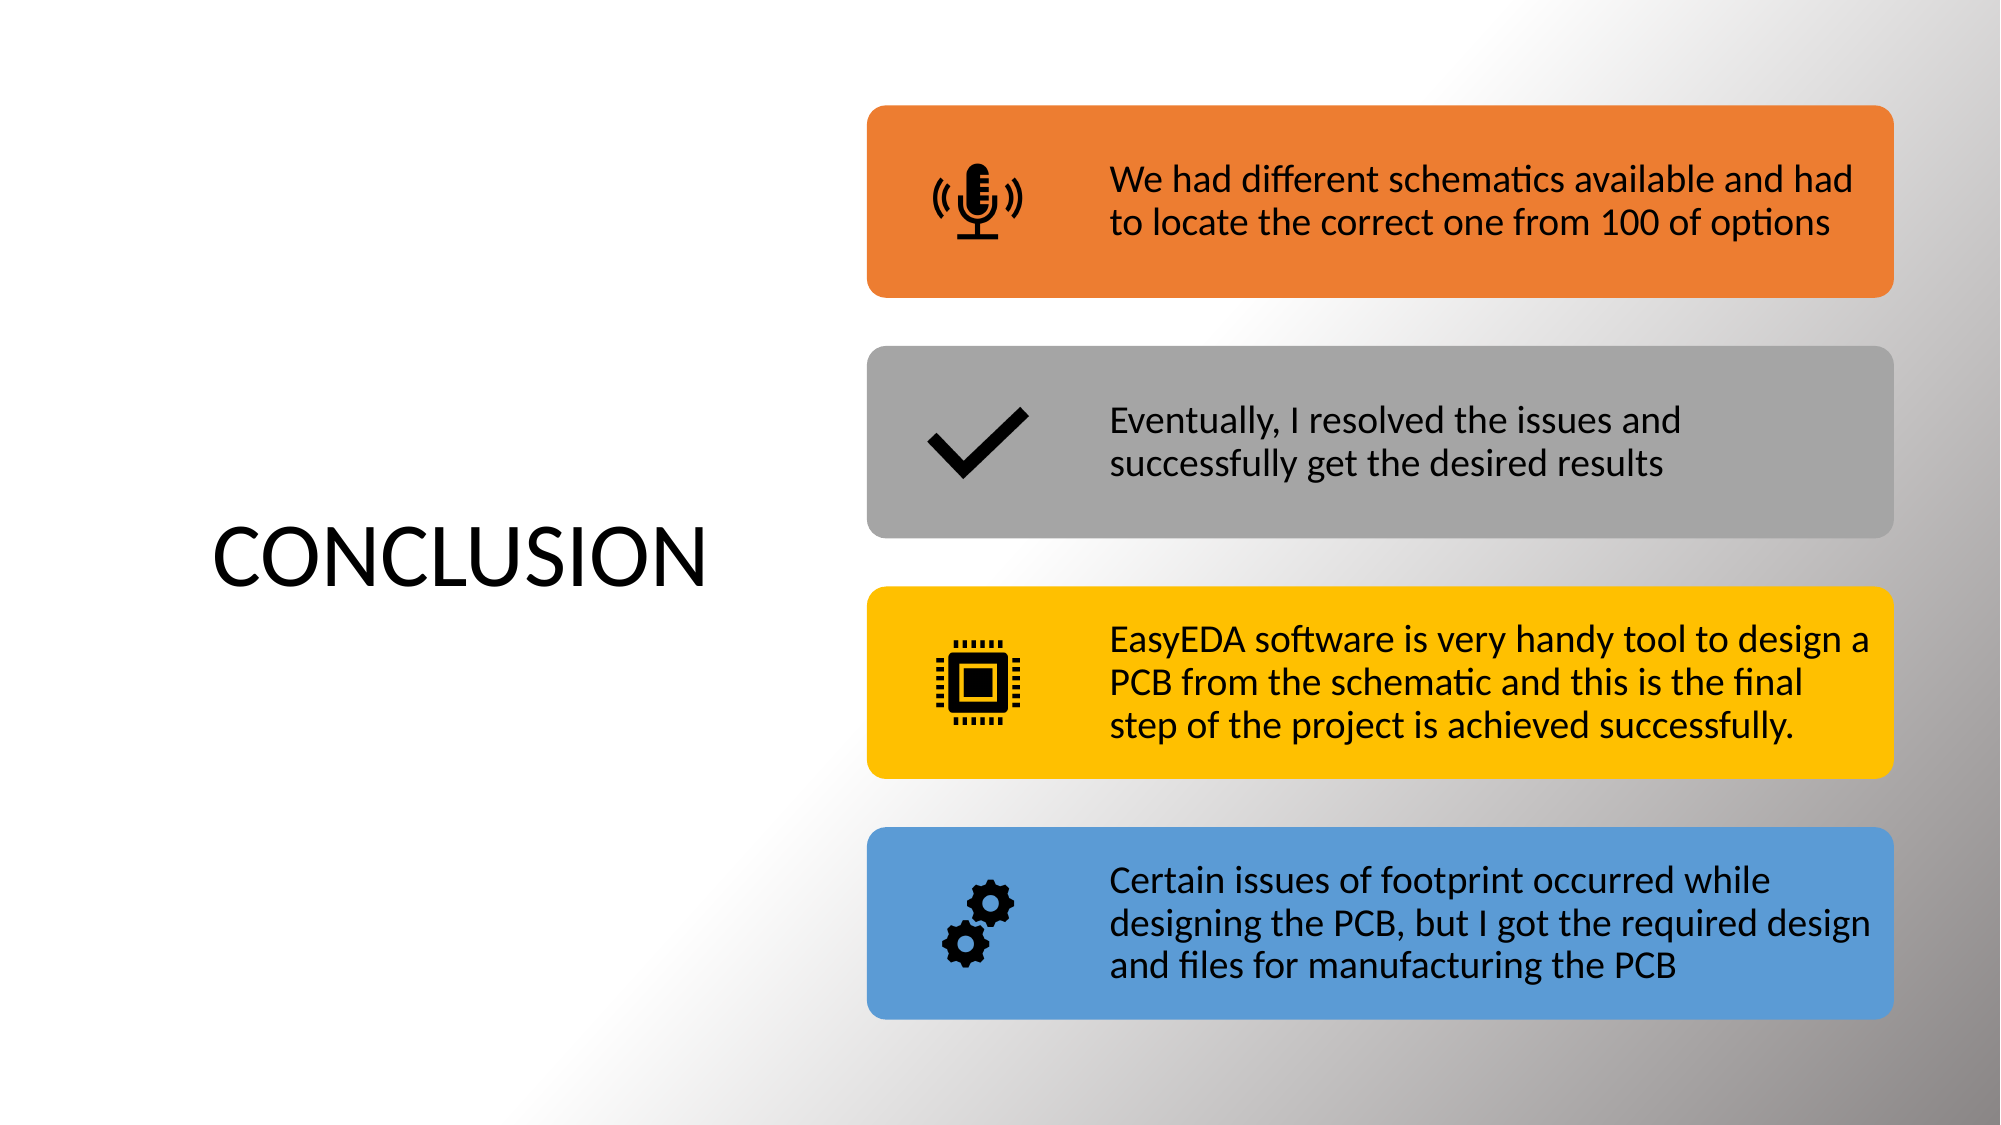

We had different schematics available and had to locate the correct one from 100 of options
Eventually, I resolved the issues and successfully get the desired results
EasyEDA software is very handy tool to design a PCB from the schematic and this is the final step of the project is achieved successfully.
Certain issues of footprint occurred while designing the PCB, but I got the required design and files for manufacturing the PCB
# CONCLUSION